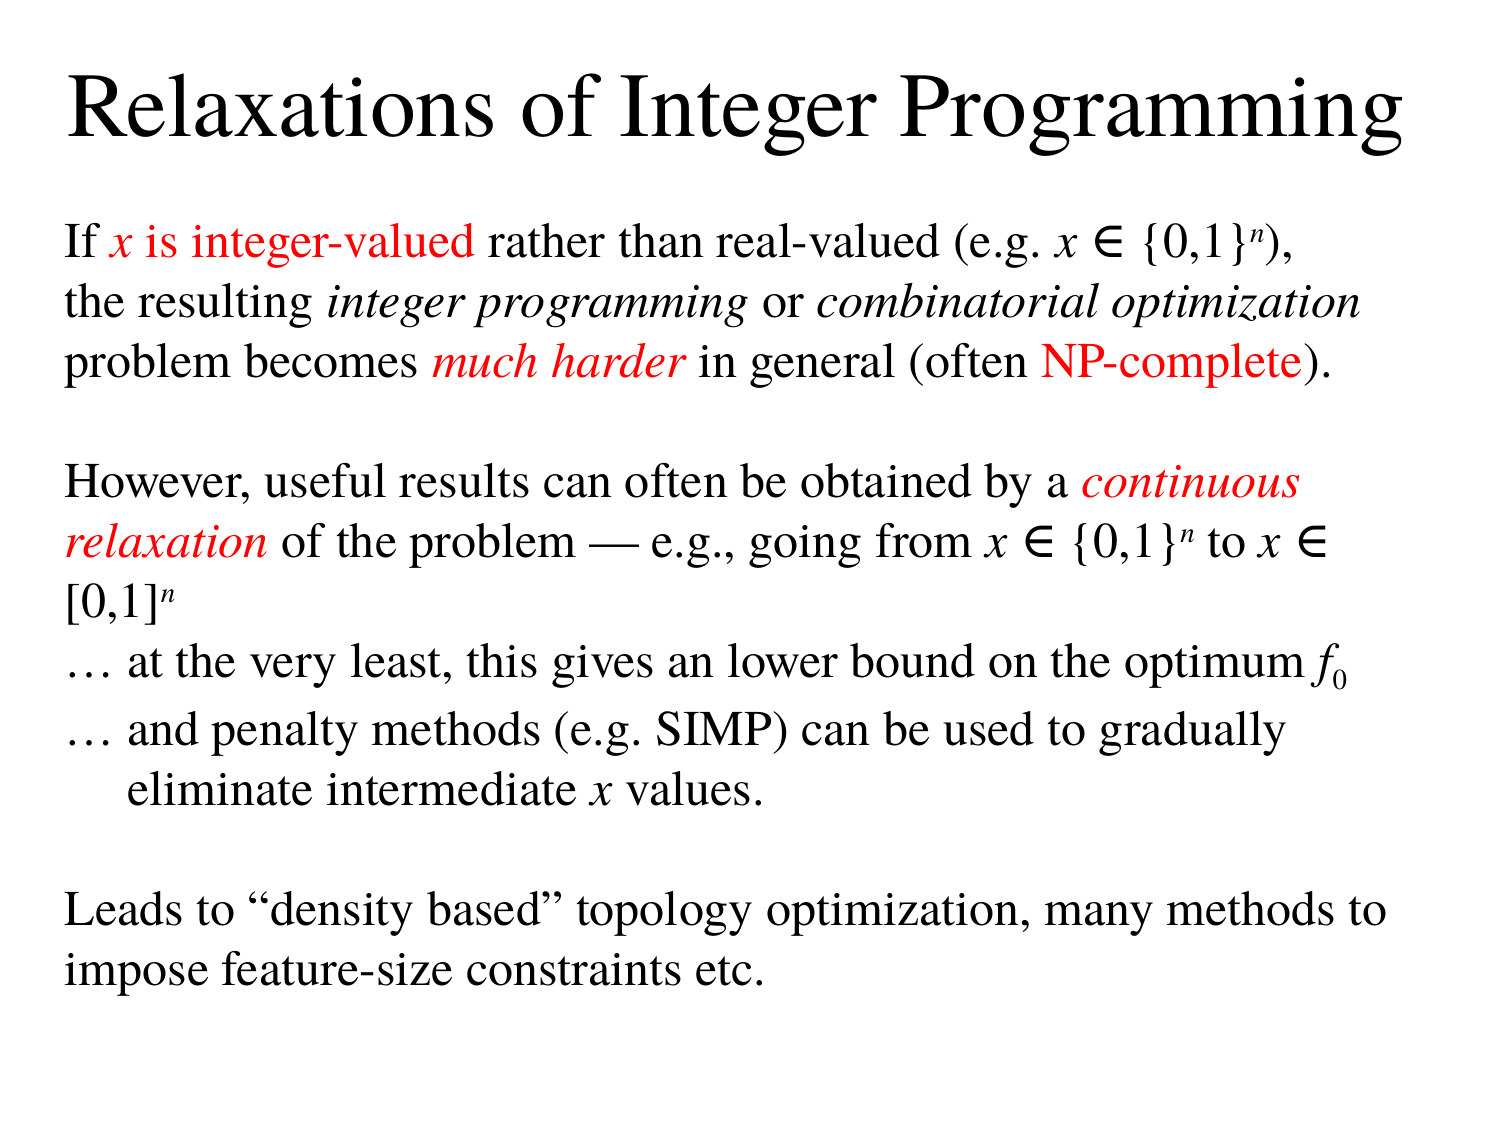

# Relaxations of Integer Programming
If x is integer-valued rather than real-valued (e.g. x ∈ {0,1}n),
the resulting integer programming or combinatorial optimization
problem becomes much harder in general (often NP-complete).

However, useful results can often be obtained by a continuous
relaxation of the problem — e.g., going from x ∈ {0,1}n to x ∈ [0,1]n
… at the very least, this gives an lower bound on the optimum f0
… and penalty methods (e.g. SIMP) can be used to gradually
     eliminate intermediate x values.

Leads to “density based” topology optimization, many methods to impose feature-size constraints etc.